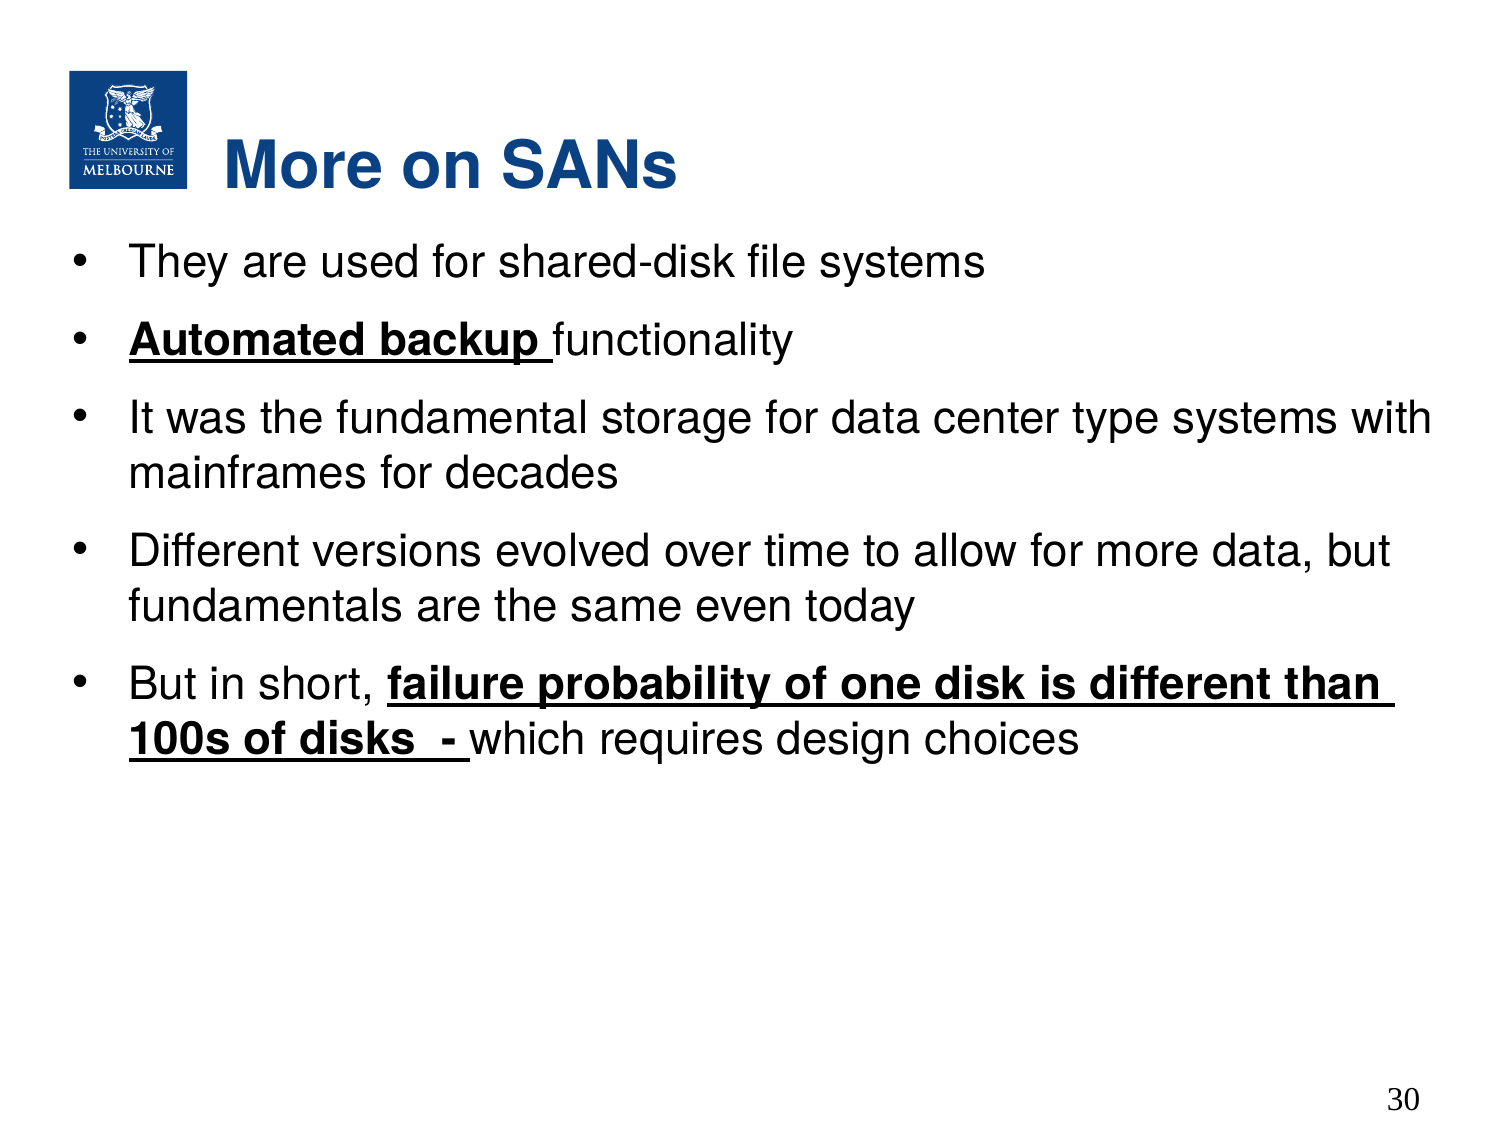

# More on SANs
They are used for shared-disk file systems
Automated backup functionality
It was the fundamental storage for data center type systems with mainframes for decades
Different versions evolved over time to allow for more data, but fundamentals are the same even today
But in short, failure probability of one disk is different than  100s of disks  - which requires design choices